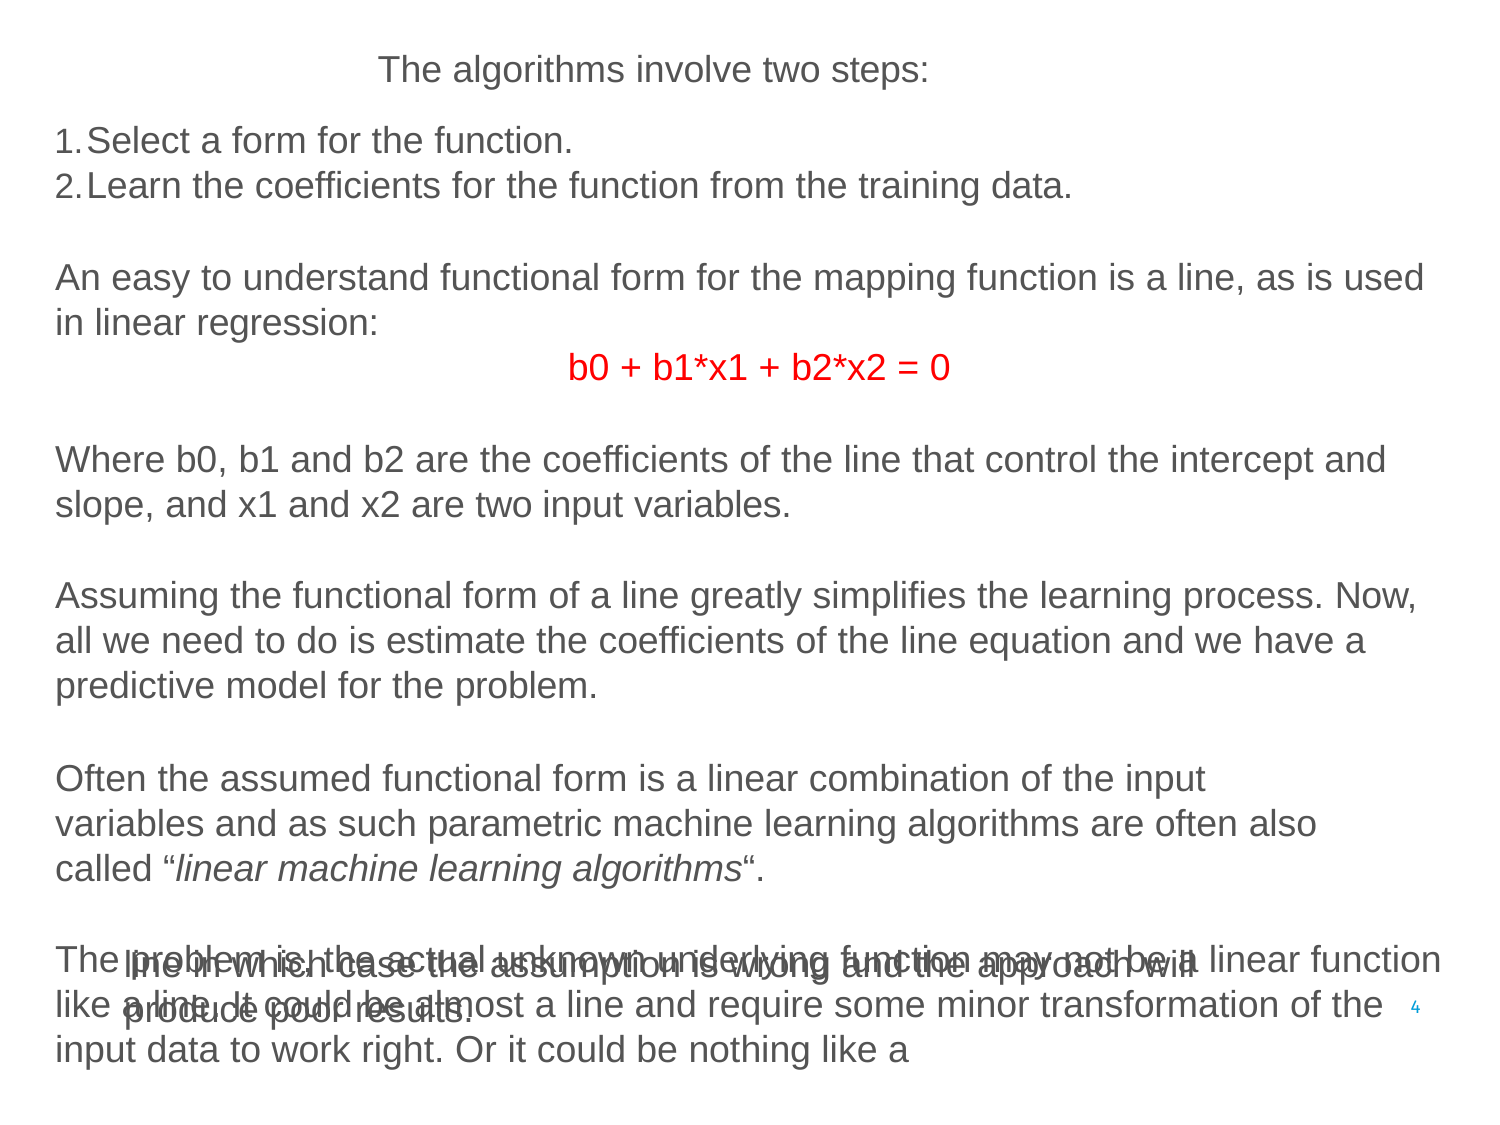

# The algorithms involve two steps:
Select a form for the function.
Learn the coefficients for the function from the training data.

An easy to understand functional form for the mapping function is a line, as is used in linear regression:
b0 + b1*x1 + b2*x2 = 0

Where b0, b1 and b2 are the coefficients of the line that control the intercept and slope, and x1 and x2 are two input variables.

Assuming the functional form of a line greatly simplifies the learning process. Now, all we need to do is estimate the coefficients of the line equation and we have a predictive model for the problem.

Often the assumed functional form is a linear combination of the input variables and as such parametric machine learning algorithms are often also called “linear machine learning algorithms“.

The problem is, the actual unknown underlying function may not be a linear function like a line. It could be almost a line and require some minor transformation of the input data to work right. Or it could be nothing like a
line in which case the assumption is wrong and the approach will produce poor results.
4